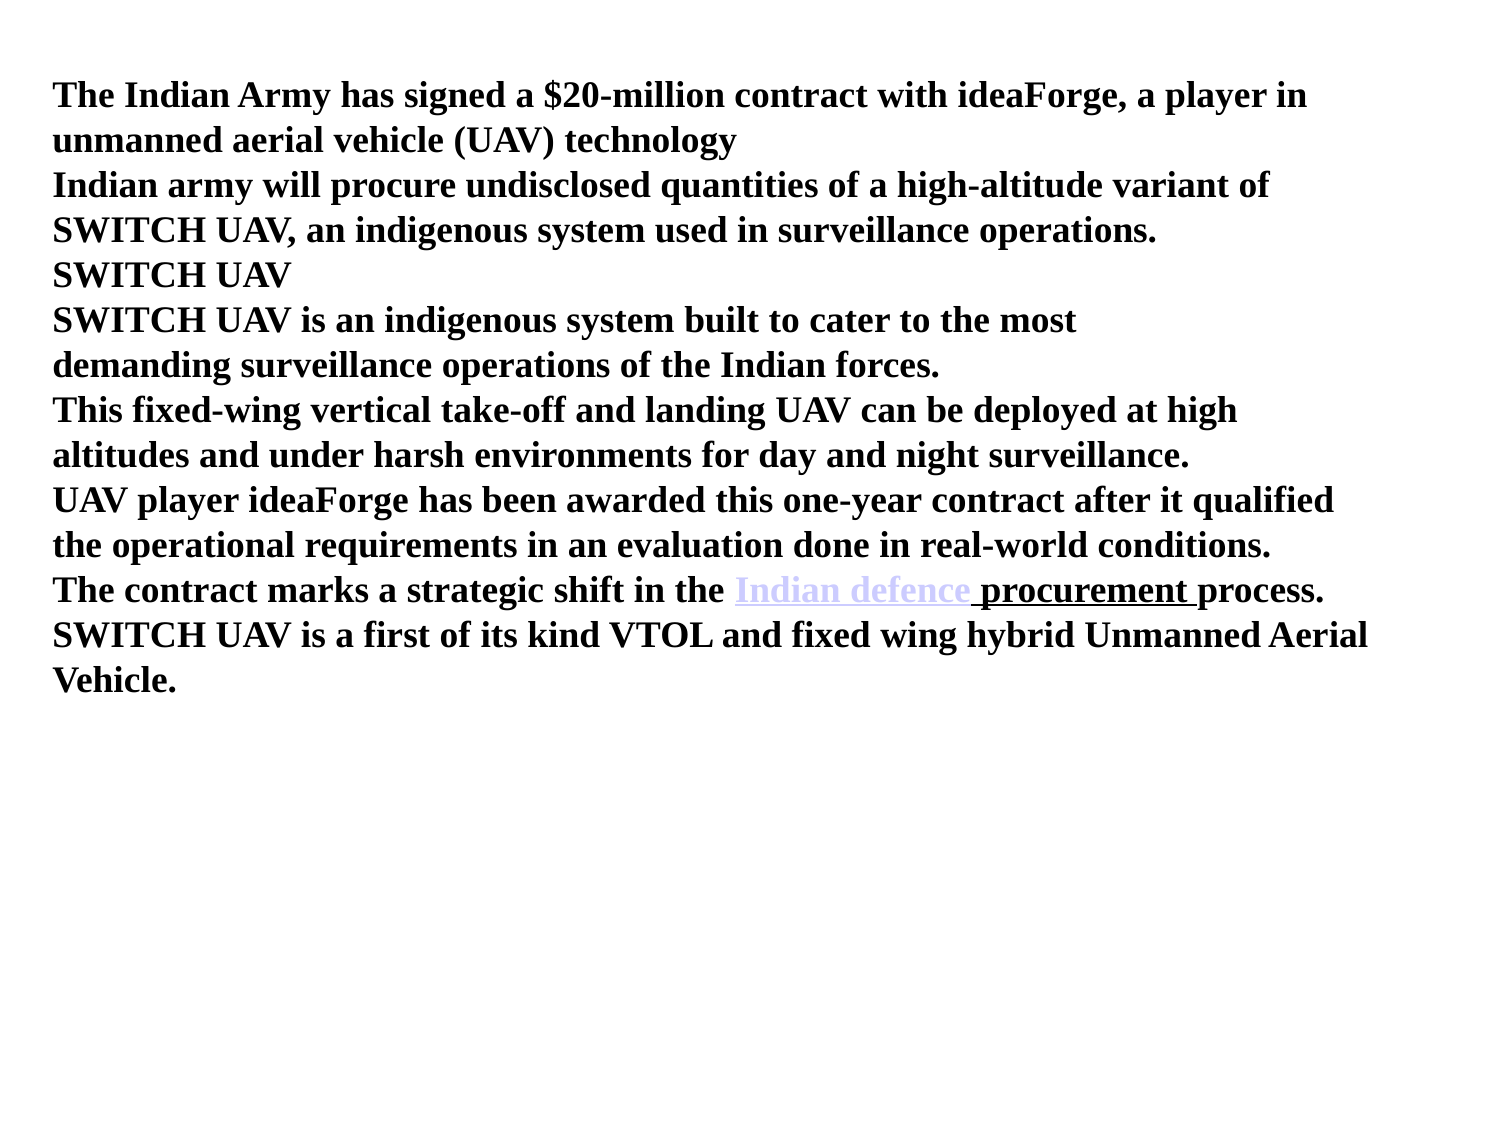

The Indian Army has signed a $20-million contract with ideaForge, a player in unmanned aerial vehicle (UAV) technology
Indian army will procure undisclosed quantities of a high-altitude variant of SWITCH UAV, an indigenous system used in surveillance operations.
SWITCH UAV
SWITCH UAV is an indigenous system built to cater to the most demanding surveillance operations of the Indian forces.
This fixed-wing vertical take-off and landing UAV can be deployed at high altitudes and under harsh environments for day and night surveillance.
UAV player ideaForge has been awarded this one-year contract after it qualified the operational requirements in an evaluation done in real-world conditions.
The contract marks a strategic shift in the Indian defence procurement process.
SWITCH UAV is a first of its kind VTOL and fixed wing hybrid Unmanned Aerial Vehicle.